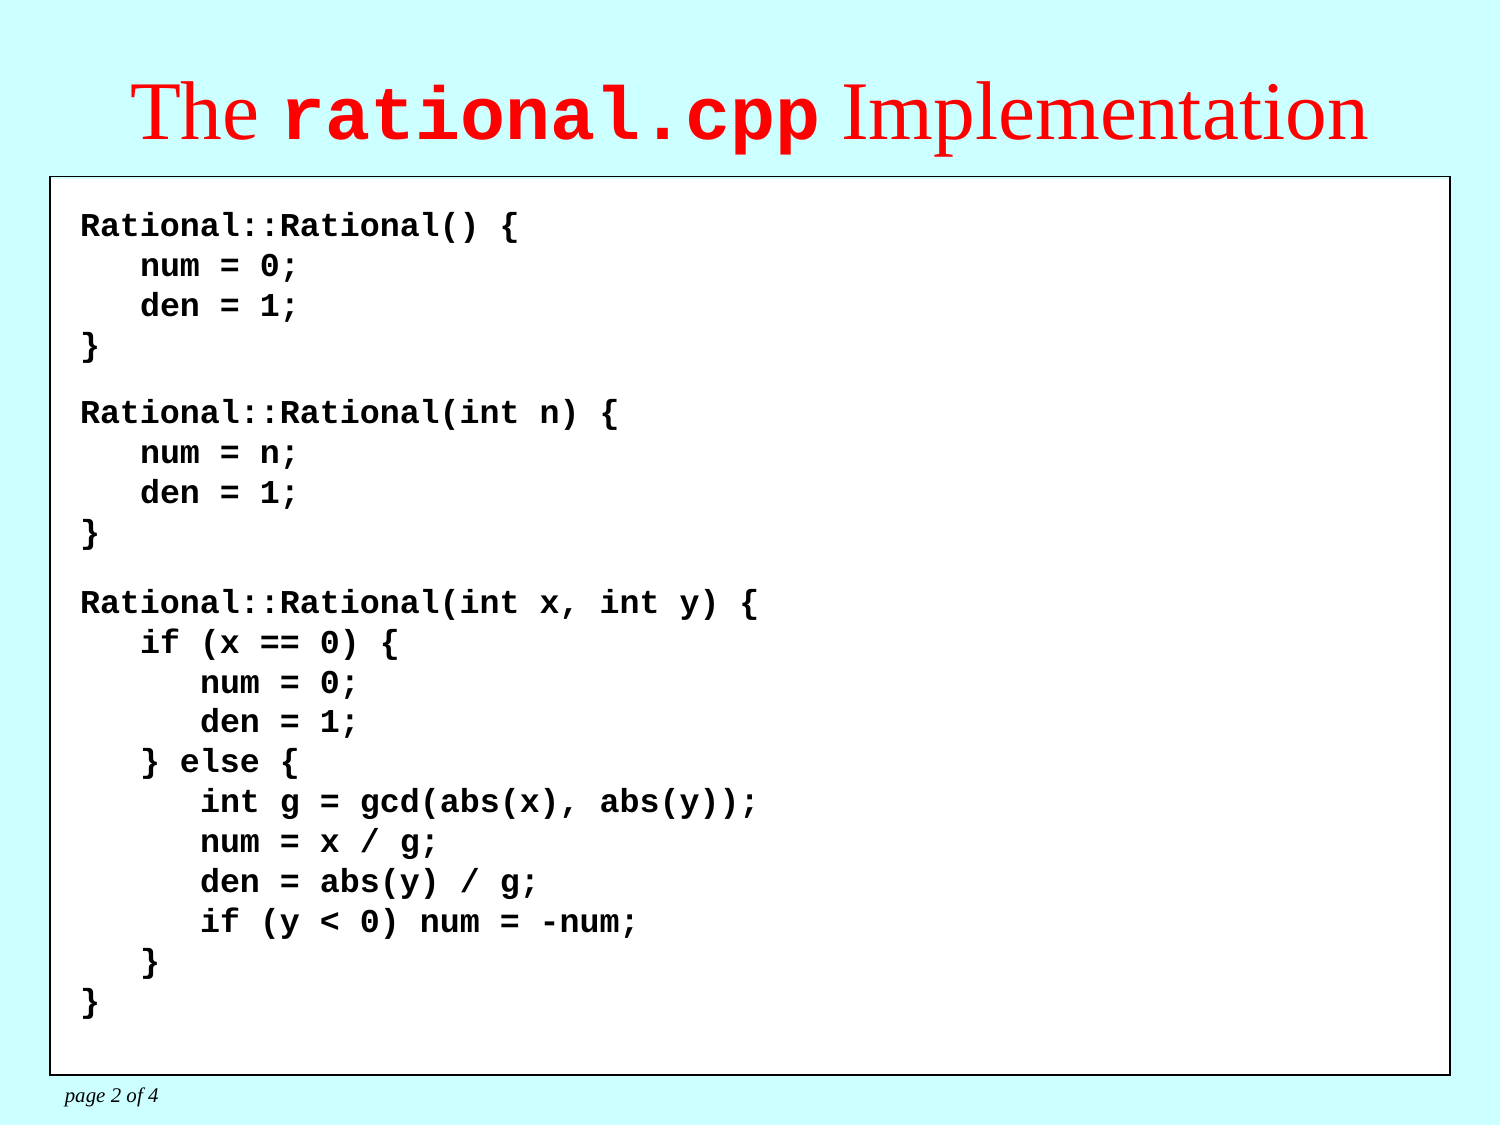

# The rational.cpp Implementation

Rational::Rational() {
   num = 0;
   den = 1;
}

Rational::Rational(int n) {
   num = n;
   den = 1;
}

Rational::Rational(int x, int y) {
   if (x == 0) {
      num = 0;
      den = 1;
   } else {
      int g = gcd(abs(x), abs(y));
      num = x / g;
      den = abs(y) / g;
      if (y < 0) num = -num;
   }
}

/*
 * File: rational.cpp
 * ------------------
 * This file implements the Rational class.
 */

#include <string>
#include <cstdlib>
#include "rational.h"
#include "strlib.h"
using namespace std;

/* Function prototypes */

int gcd(int x, int y);

/* Constructors */
page 2 of 4